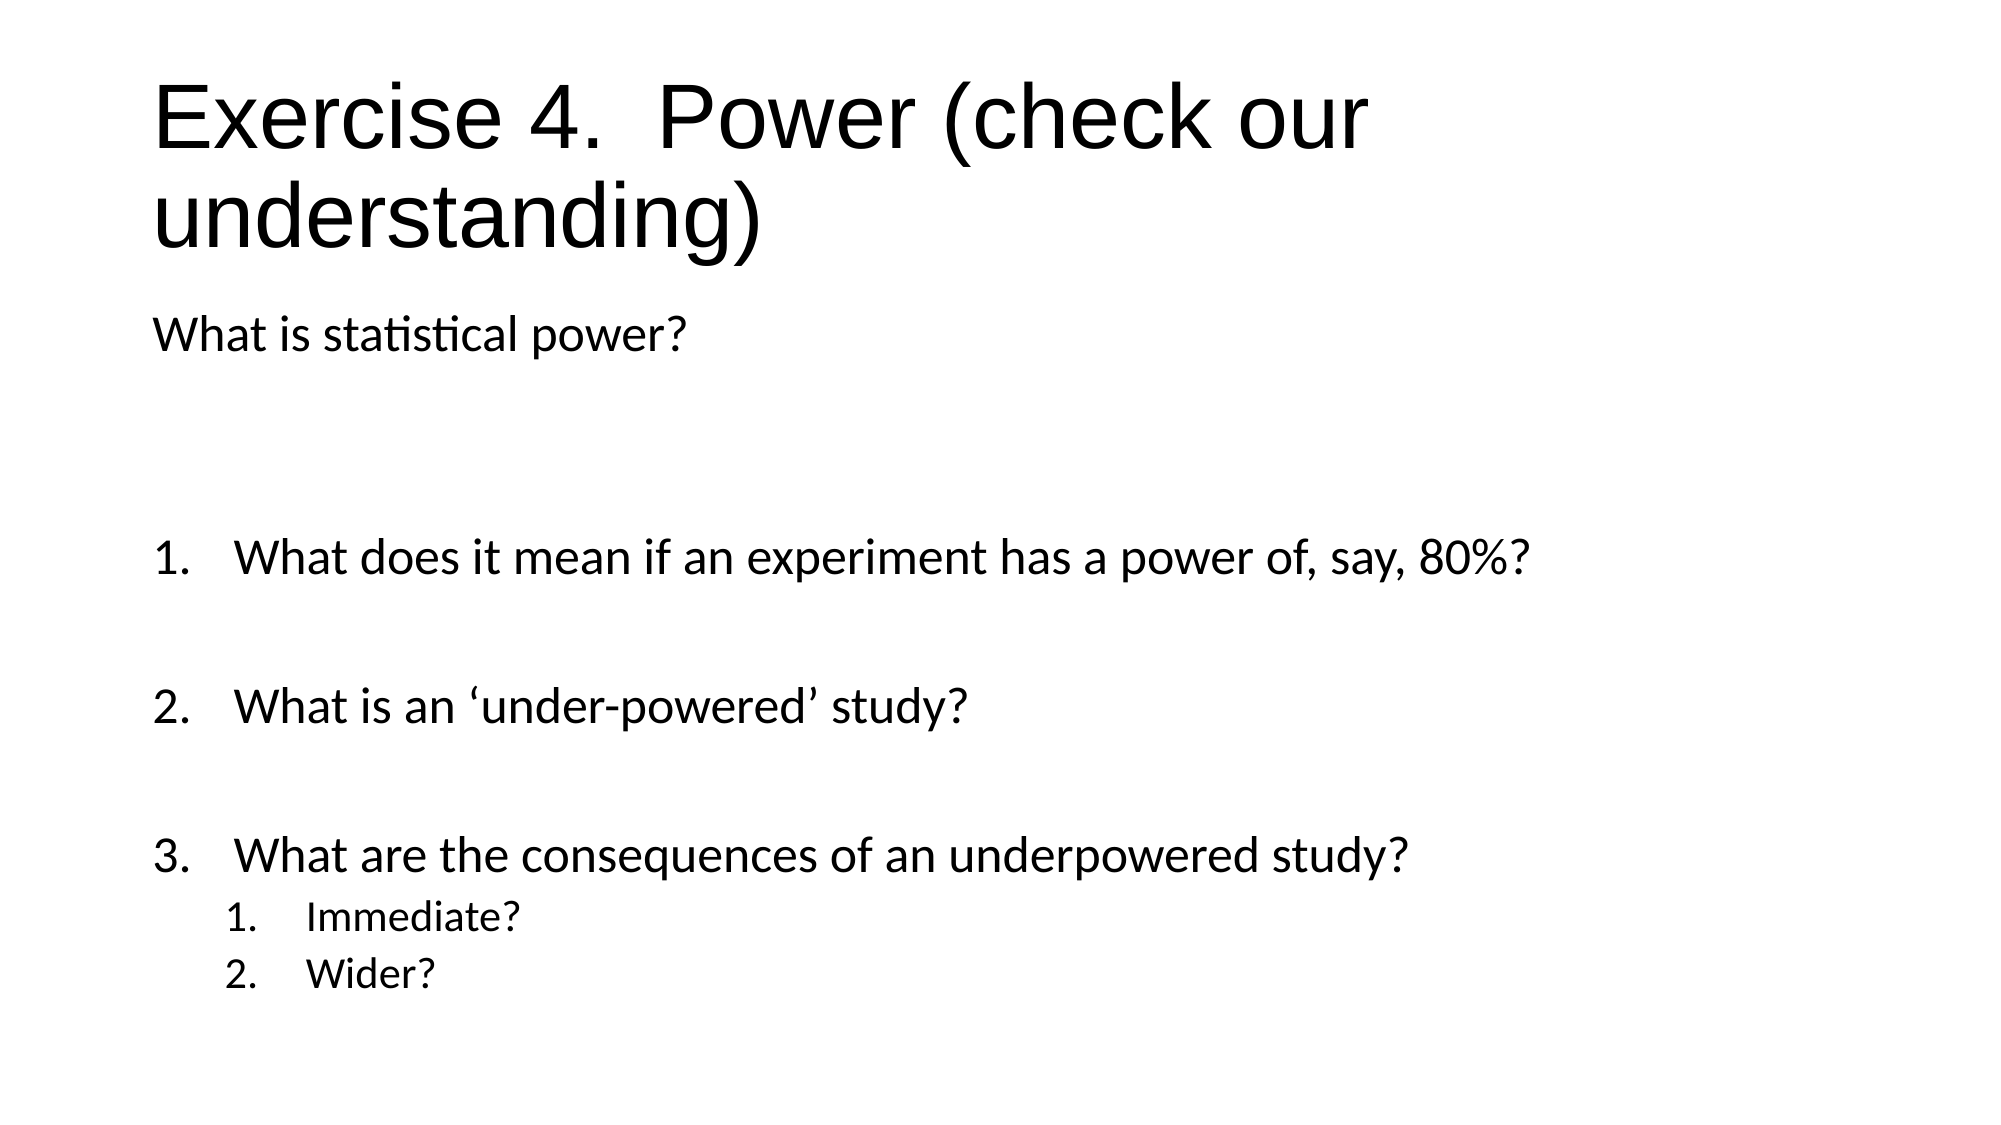

# Exercise 4.  Power (check our understanding)
What is statistical power?

What does it mean if an experiment has a power of, say, 80%?

What is an ‘under-powered’ study?

What are the consequences of an underpowered study?
Immediate?
Wider?